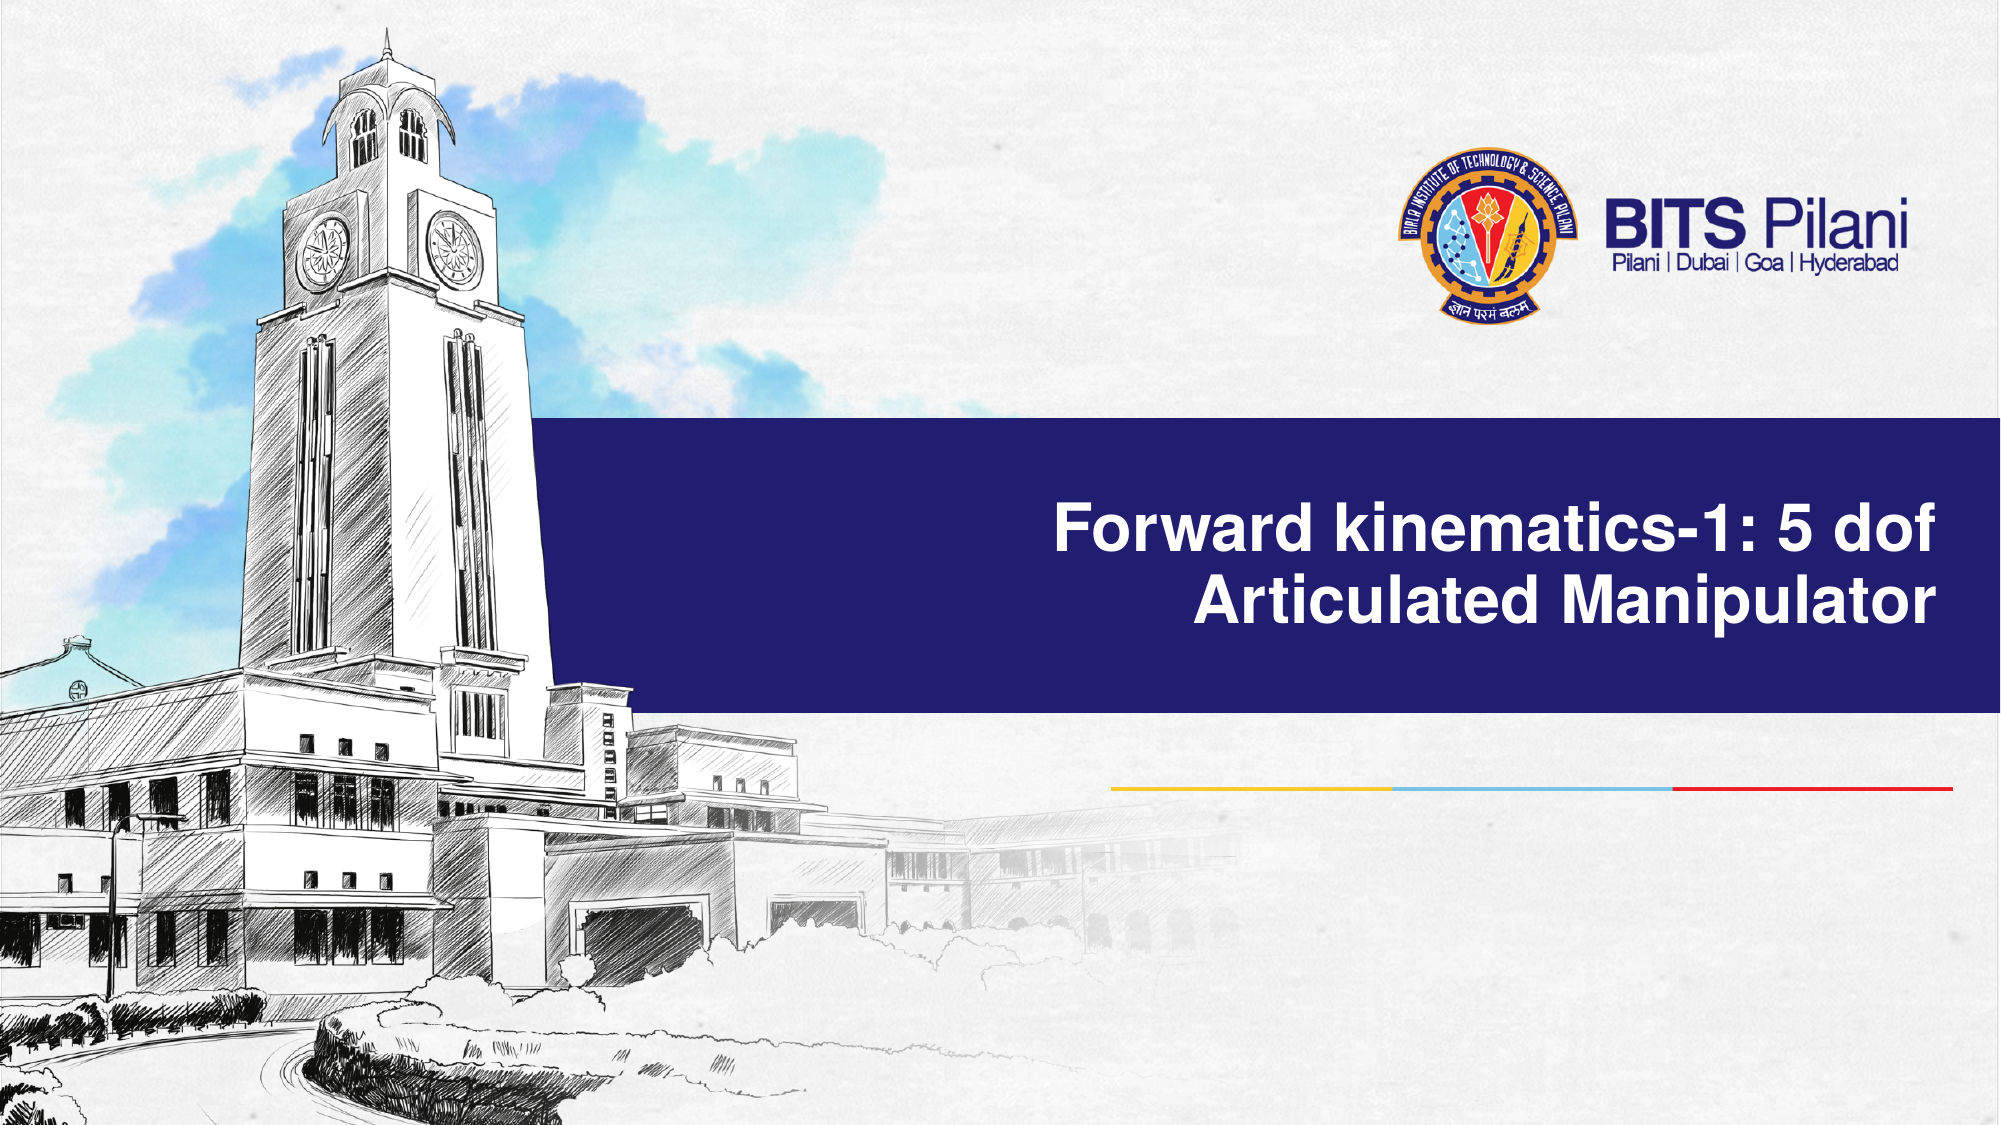

# Forward kinematics-1: 5 dof Articulated Manipulator